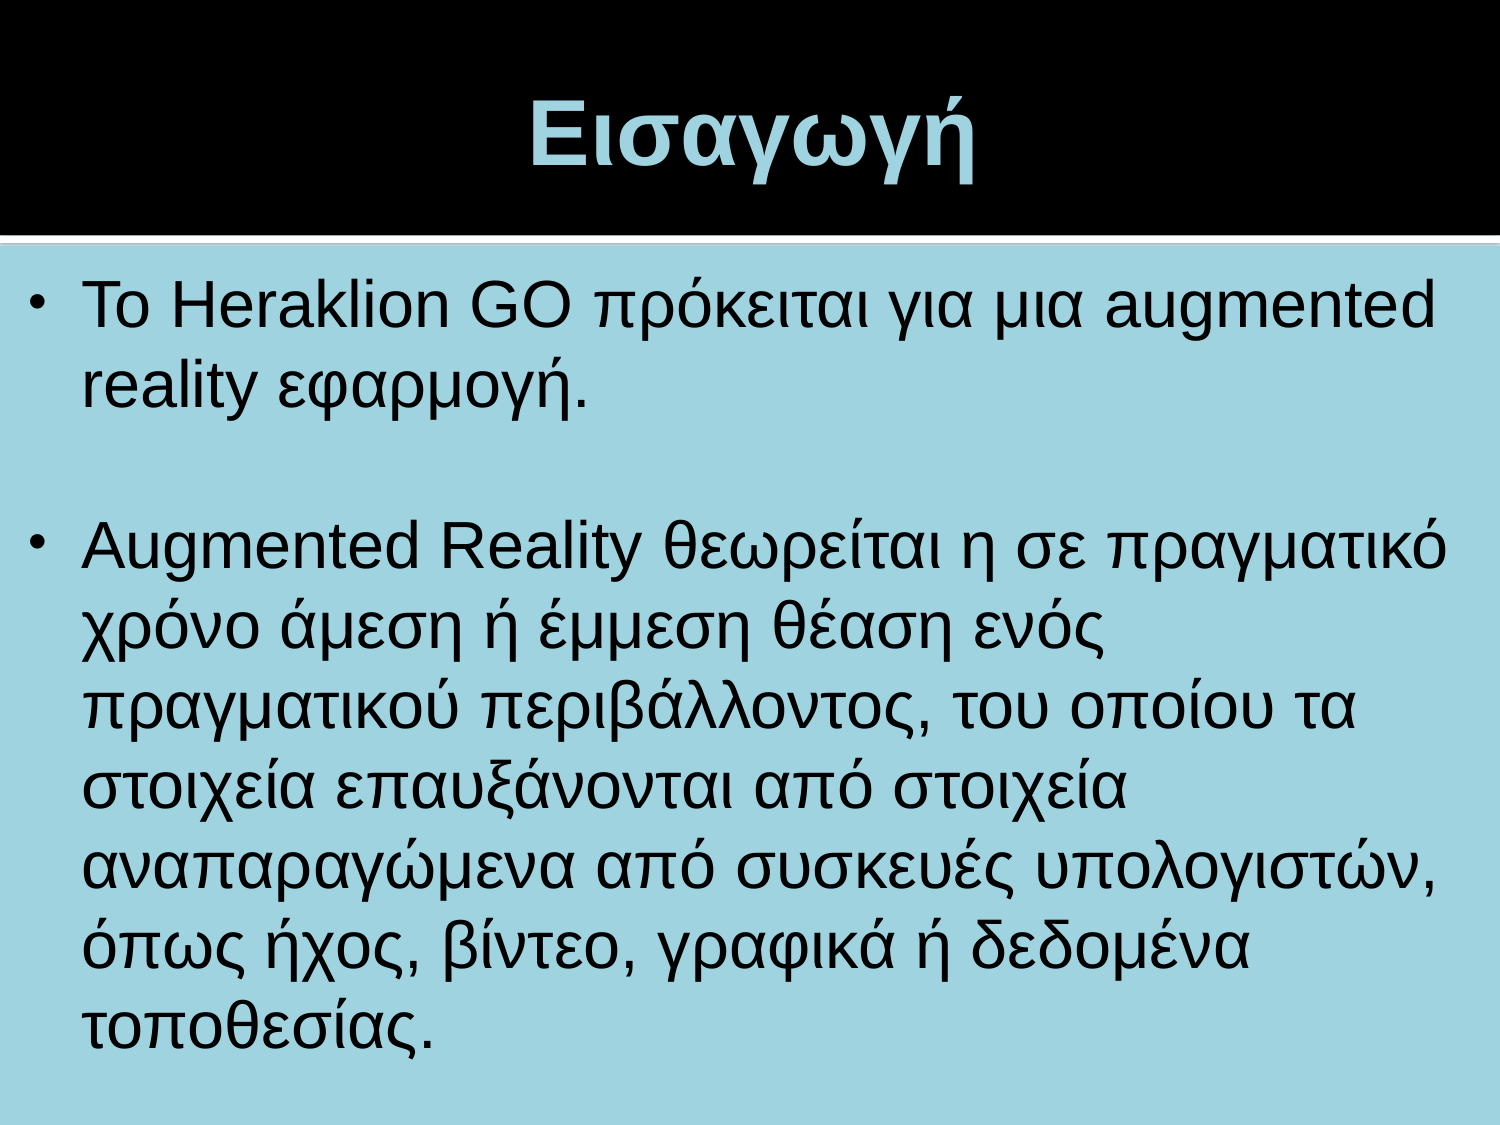

# Εισαγωγή
Το Heraklion GO πρόκειται για μια augmented reality εφαρμογή.

Augmented Reality θεωρείται η σε πραγματικό χρόνο άμεση ή έμμεση θέαση ενός πραγματικού περιβάλλοντος, του οποίου τα στοιχεία επαυξάνονται από στοιχεία αναπαραγώμενα από συσκευές υπολογιστών, όπως ήχος, βίντεο, γραφικά ή δεδομένα τοποθεσίας.